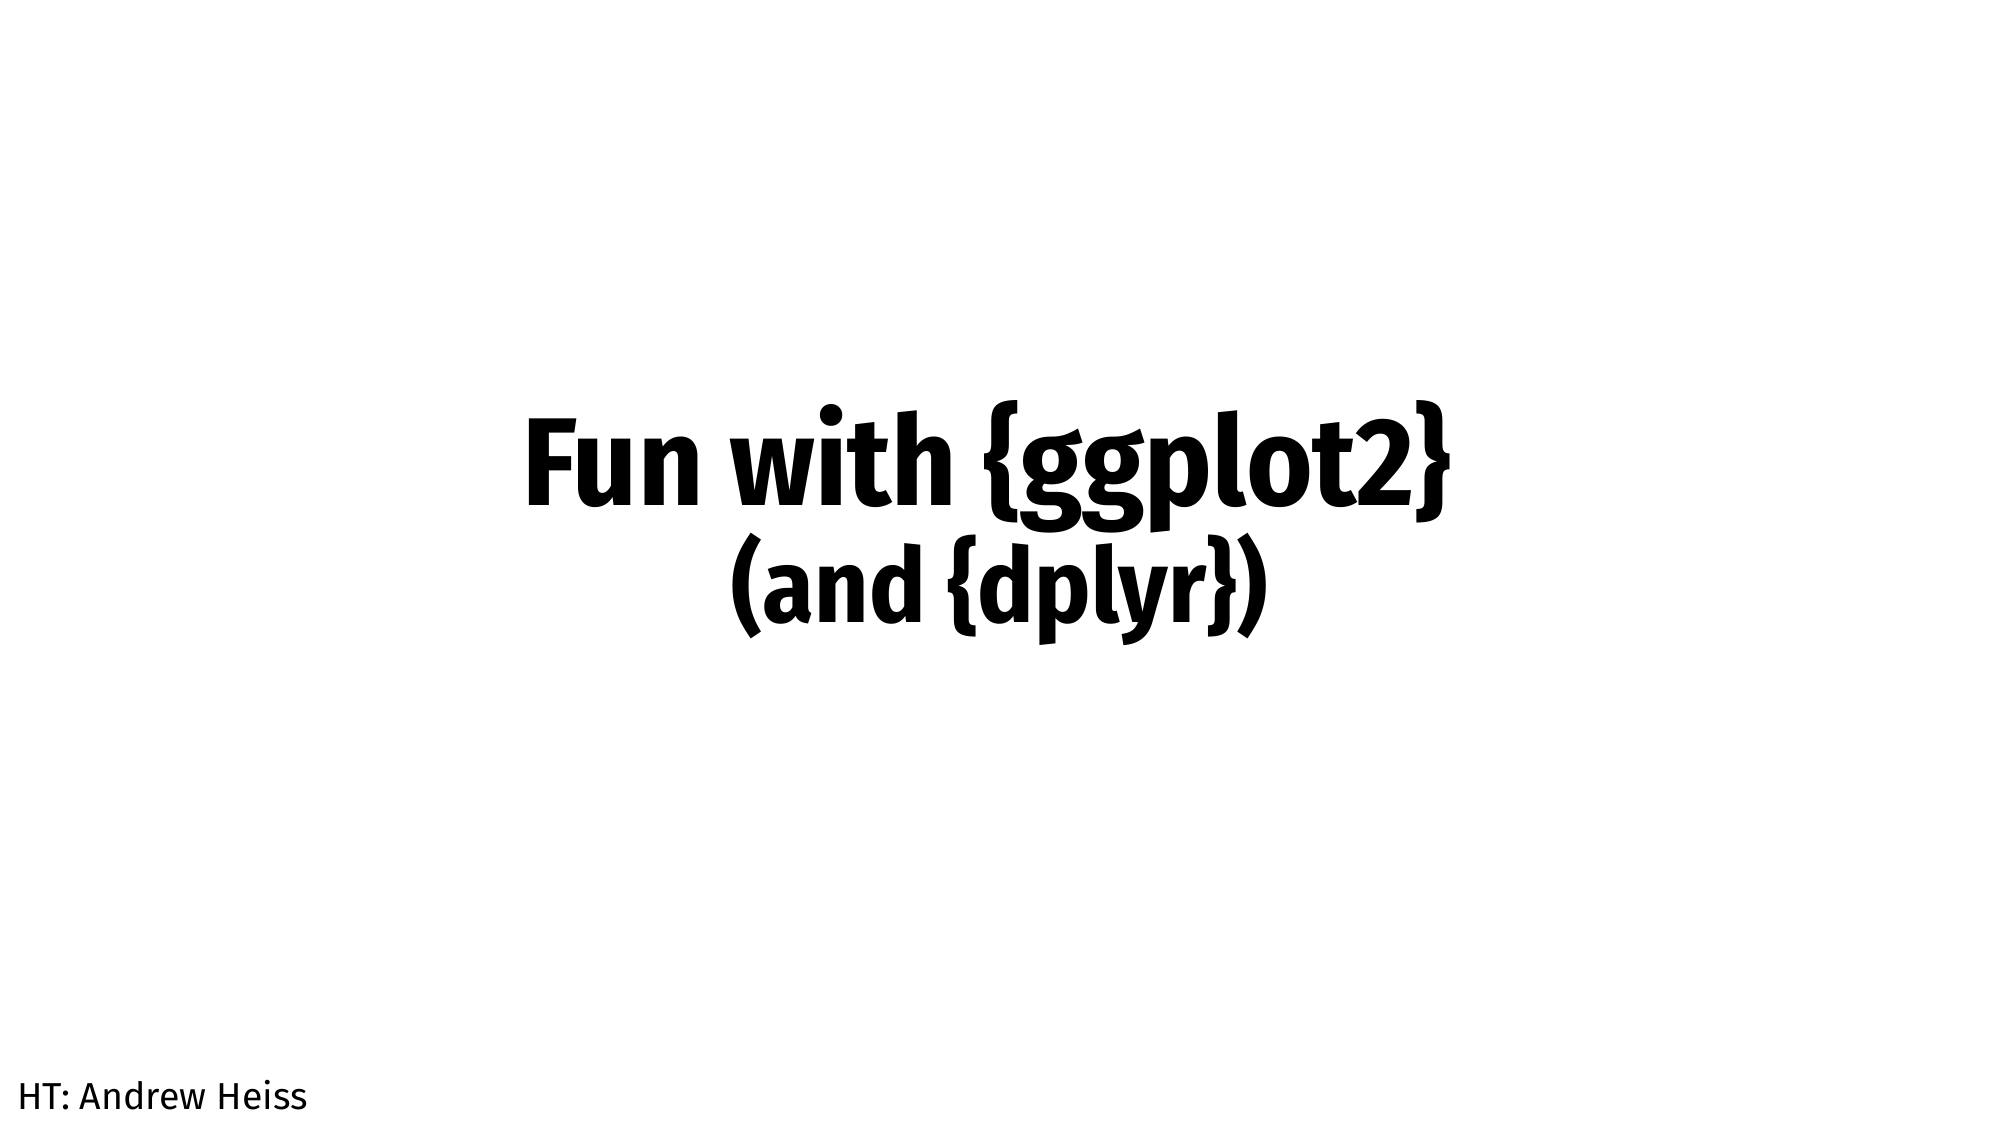

# Fun with {ggplot2} (and {dplyr})
HT: Andrew Heiss